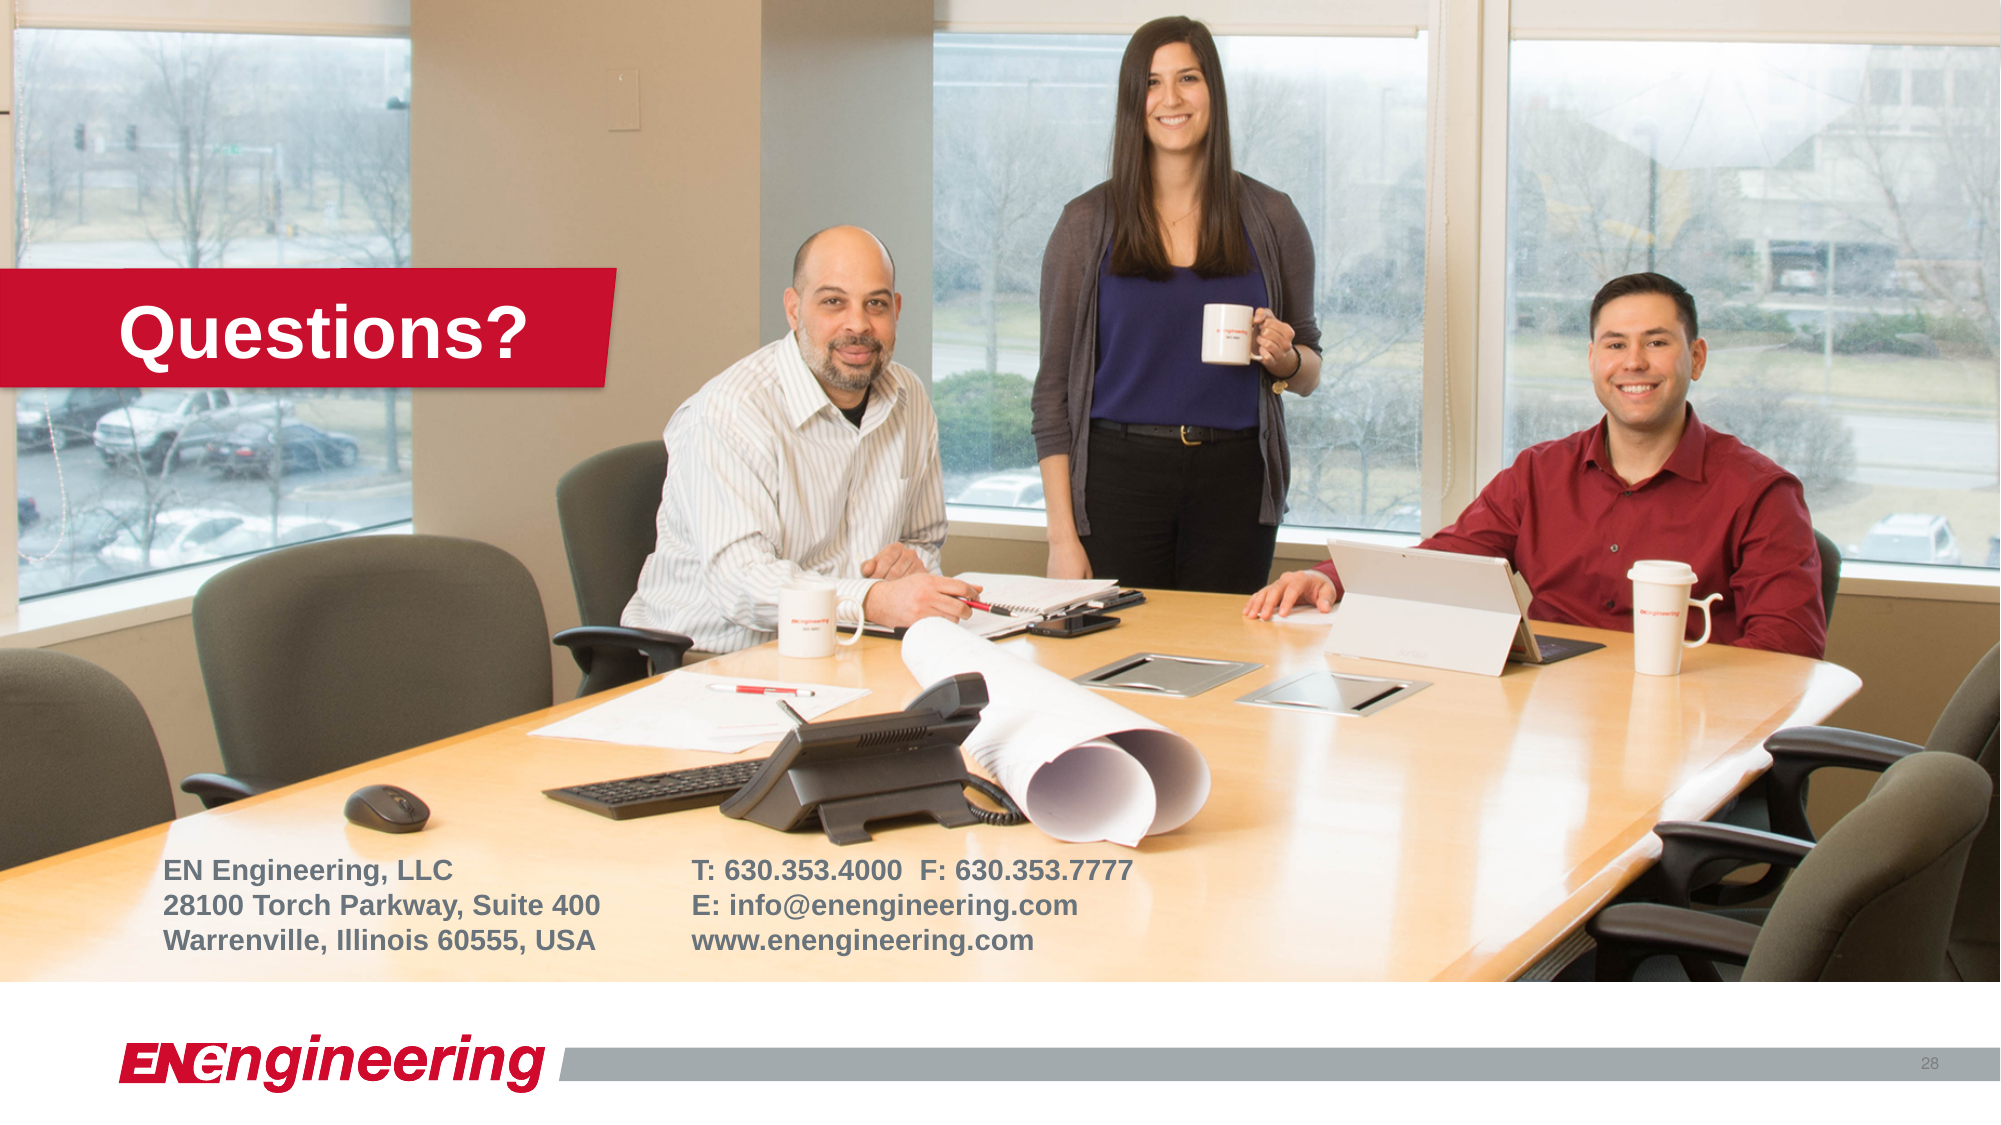

# Questions?
EN Engineering, LLC
28100 Torch Parkway, Suite 400
Warrenville, Illinois 60555, USA

T: 630.353.4000  F: 630.353.7777
E: info@enengineering.com
www.enengineering.com